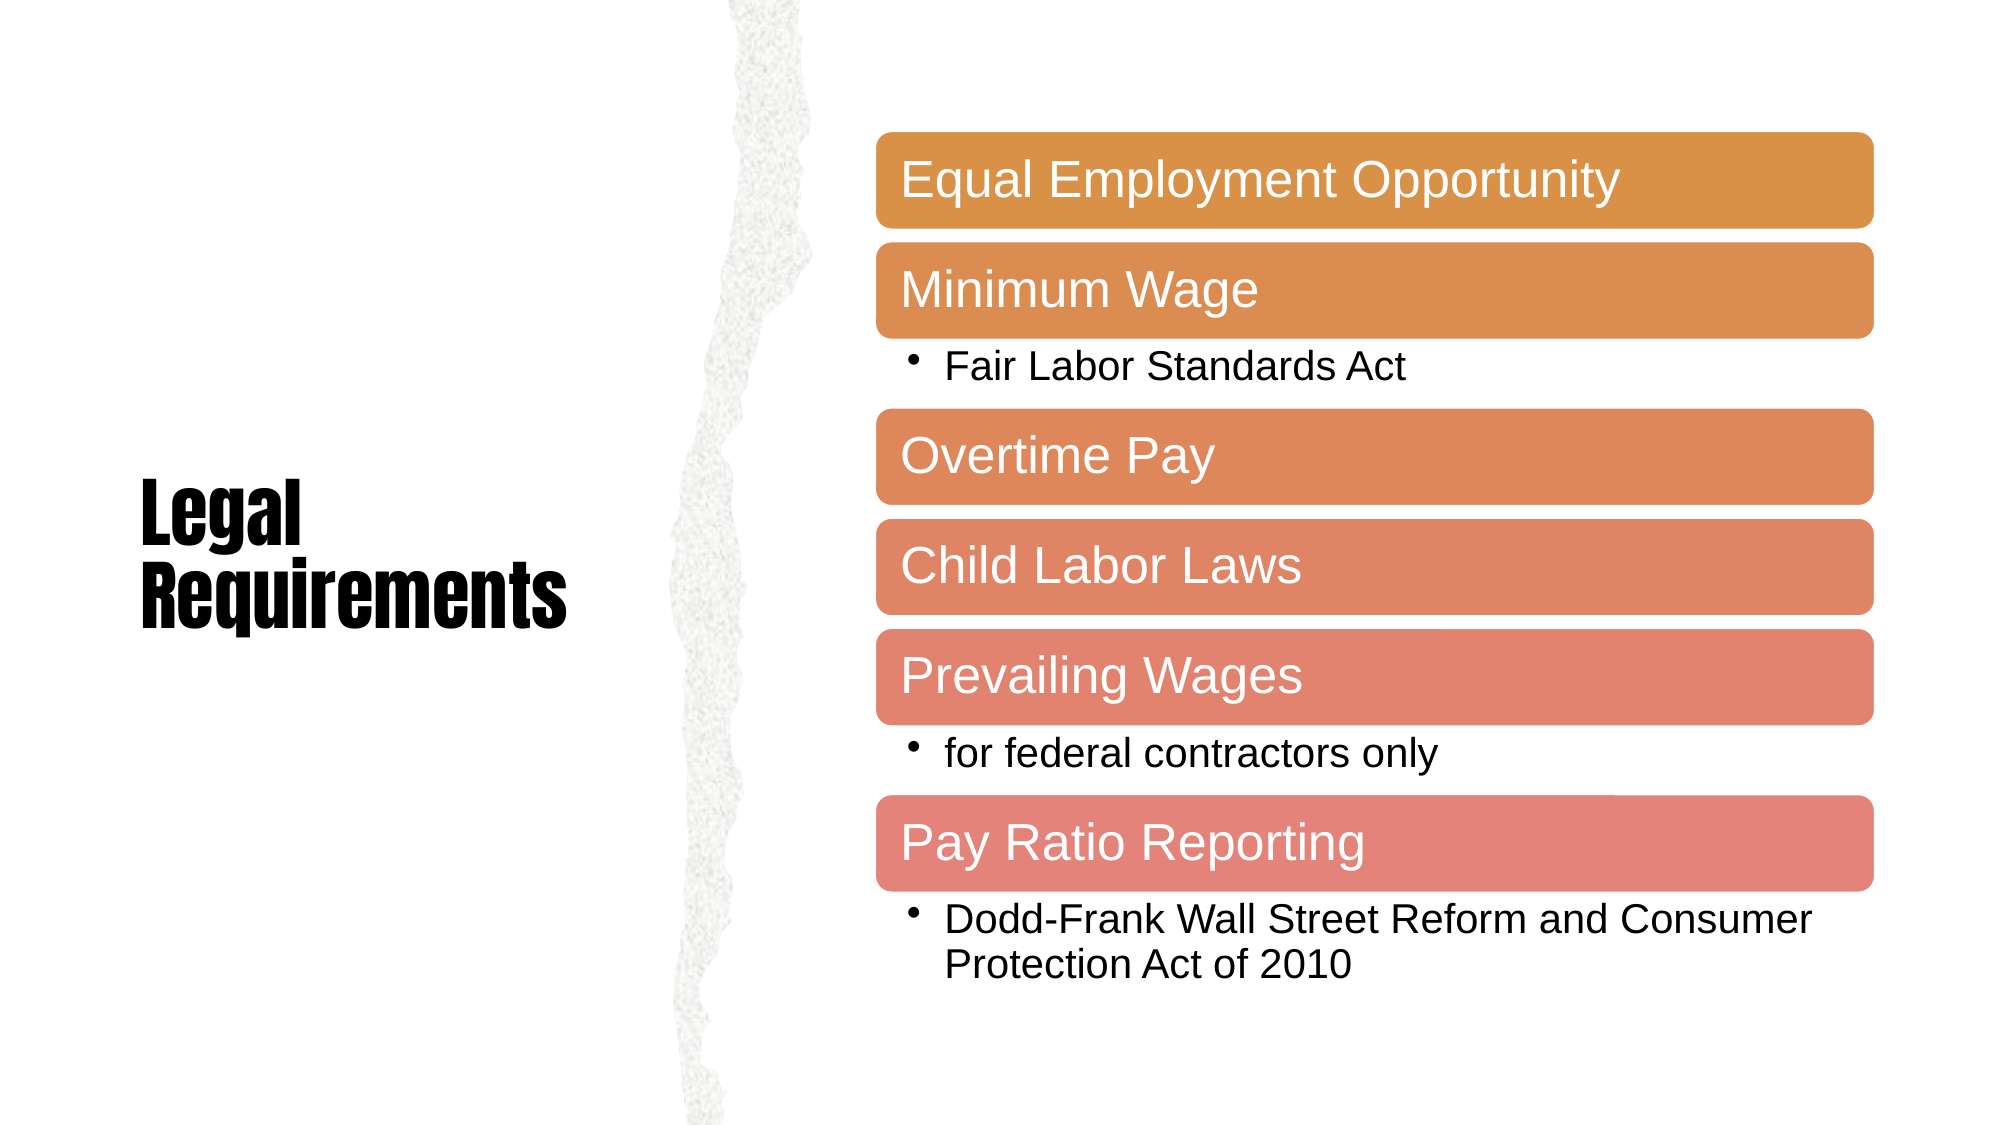

Equal Employment Opportunity
Minimum Wage
Fair Labor Standards Act
Overtime Pay
Child Labor Laws
Prevailing Wages
for federal contractors only
Pay Ratio Reporting
Dodd-Frank Wall Street Reform and Consumer Protection Act of 2010
# Legal Requirements